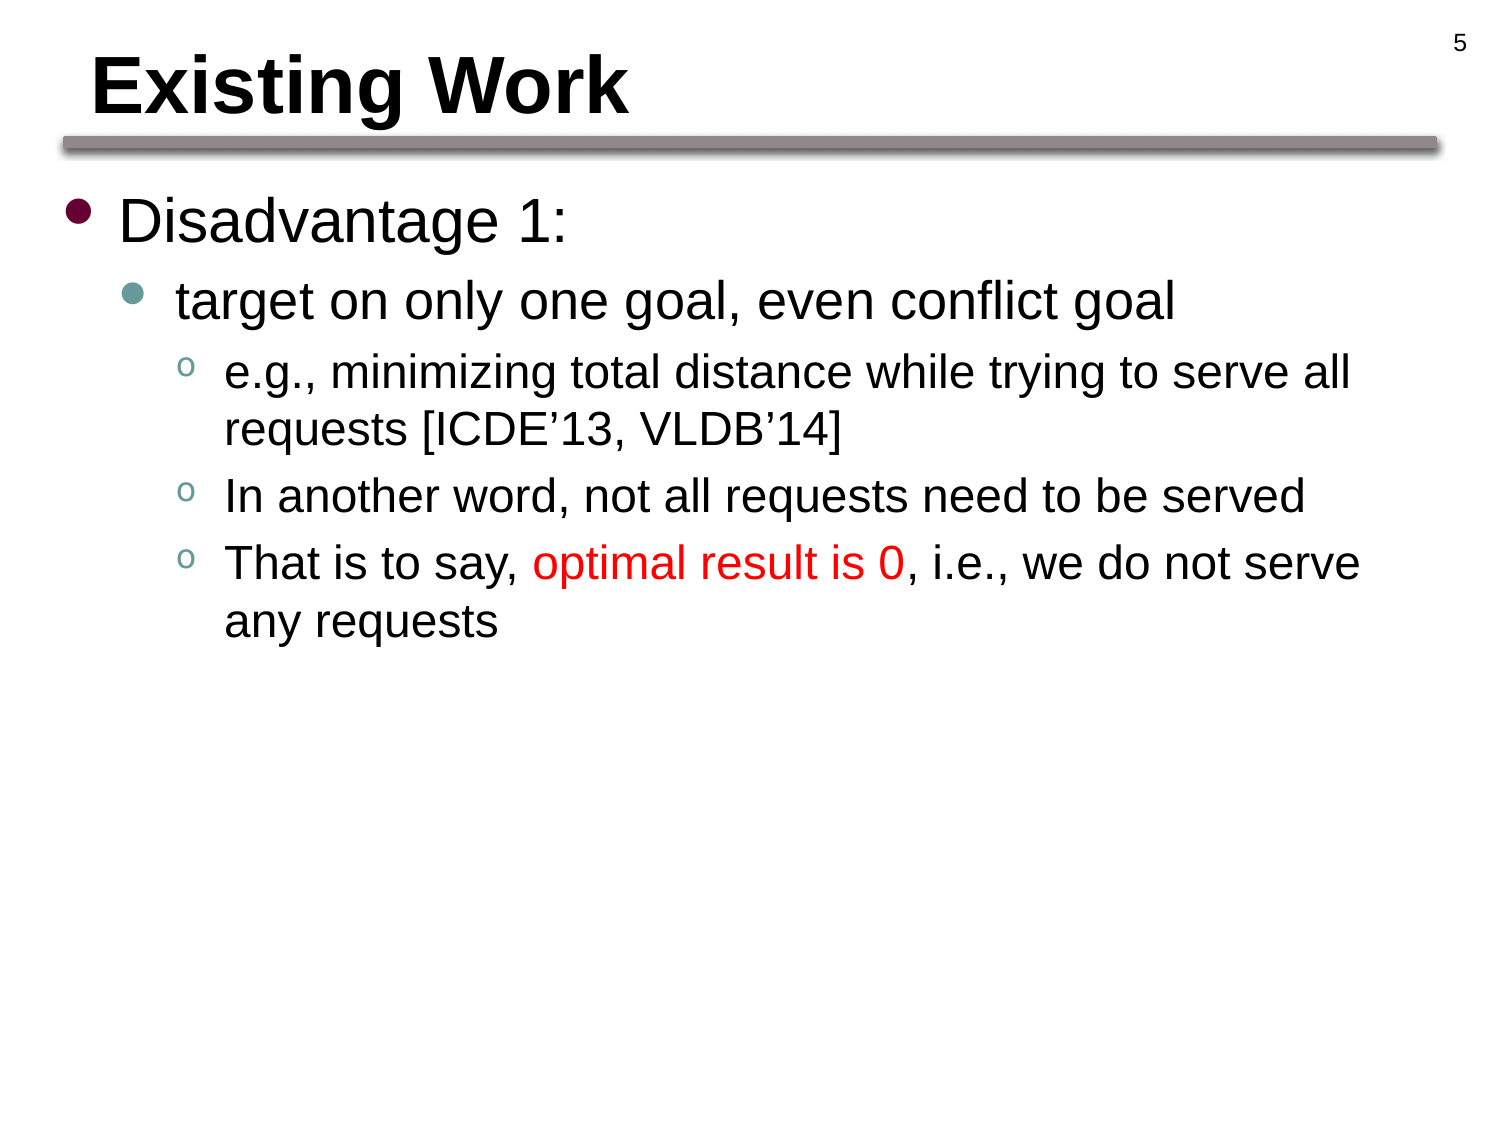

5
# Existing Work
Disadvantage 1:
target on only one goal, even conflict goal
e.g., minimizing total distance while trying to serve all requests [ICDE’13, VLDB’14]
In another word, not all requests need to be served
That is to say, optimal result is 0, i.e., we do not serve any requests